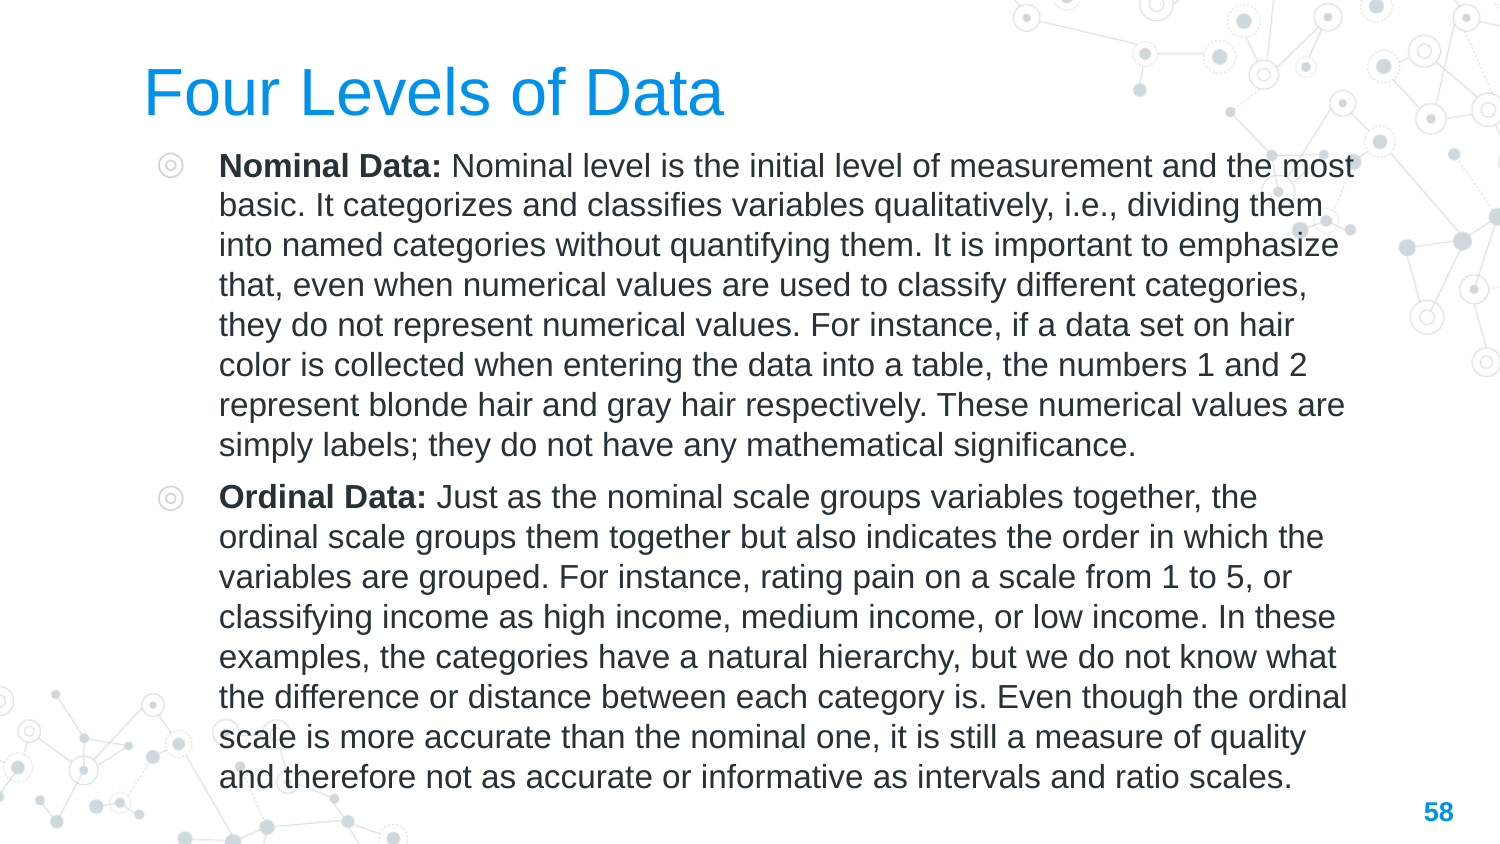

# Four Levels of Data
Nominal Data: Nominal level is the initial level of measurement and the most basic. It categorizes and classifies variables qualitatively, i.e., dividing them into named categories without quantifying them. It is important to emphasize that, even when numerical values are used to classify different categories, they do not represent numerical values. For instance, if a data set on hair color is collected when entering the data into a table, the numbers 1 and 2 represent blonde hair and gray hair respectively. These numerical values are simply labels; they do not have any mathematical significance.
Ordinal Data: Just as the nominal scale groups variables together, the ordinal scale groups them together but also indicates the order in which the variables are grouped. For instance, rating pain on a scale from 1 to 5, or classifying income as high income, medium income, or low income. In these examples, the categories have a natural hierarchy, but we do not know what the difference or distance between each category is. Even though the ordinal scale is more accurate than the nominal one, it is still a measure of quality and therefore not as accurate or informative as intervals and ratio scales.
58